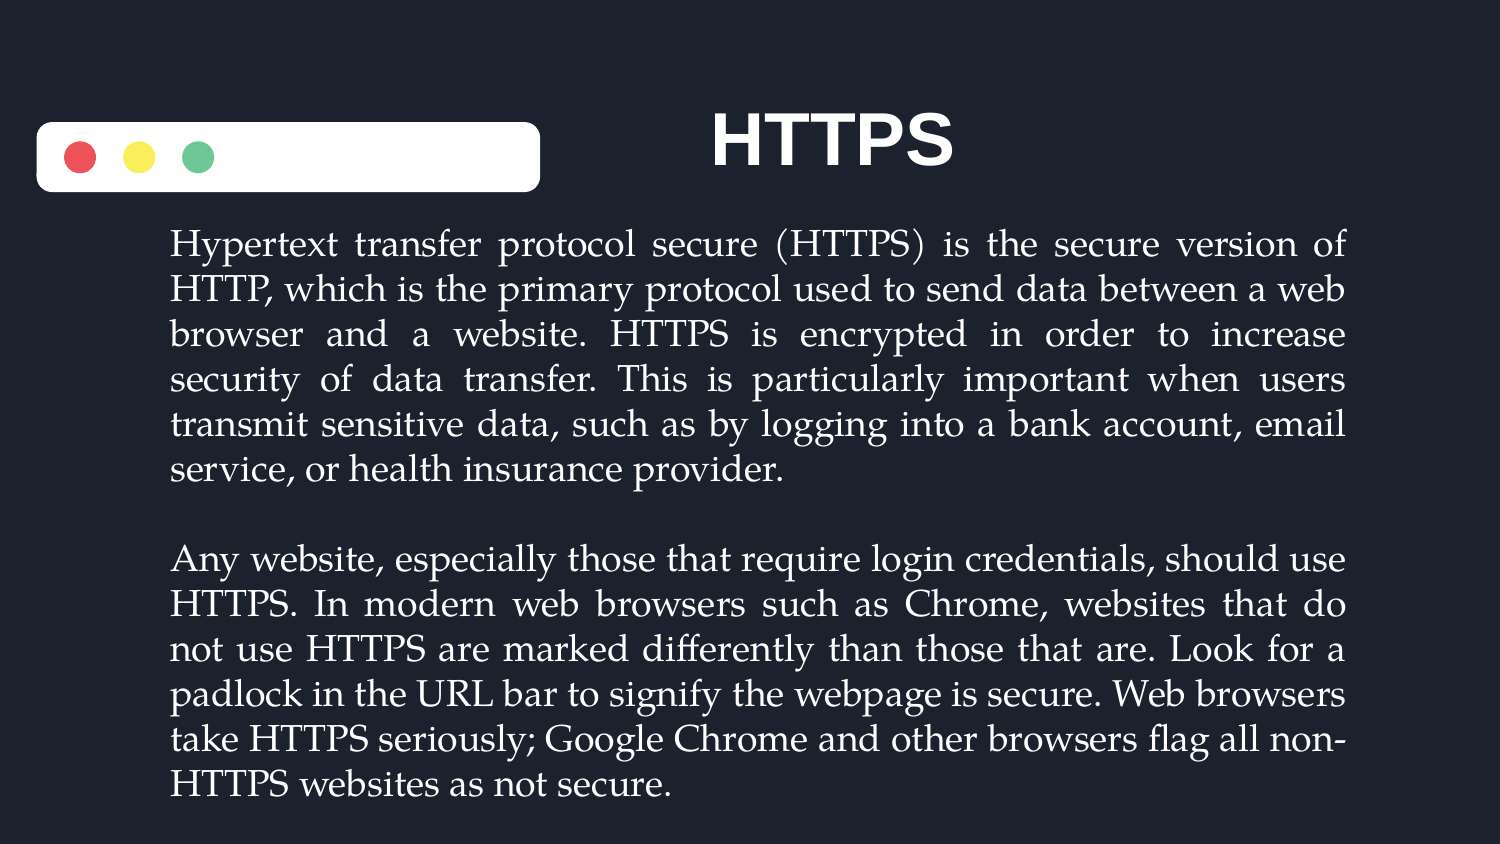

HTTPS

Hypertext transfer protocol secure (HTTPS) is the secure version of HTTP, which is the primary protocol used to send data between a web browser and a website. HTTPS is encrypted in order to increase security of data transfer. This is particularly important when users transmit sensitive data, such as by logging into a bank account, email service, or health insurance provider.

Any website, especially those that require login credentials, should use HTTPS. In modern web browsers such as Chrome, websites that do not use HTTPS are marked differently than those that are. Look for a padlock in the URL bar to signify the webpage is secure. Web browsers take HTTPS seriously; Google Chrome and other browsers flag all non-HTTPS websites as not secure.